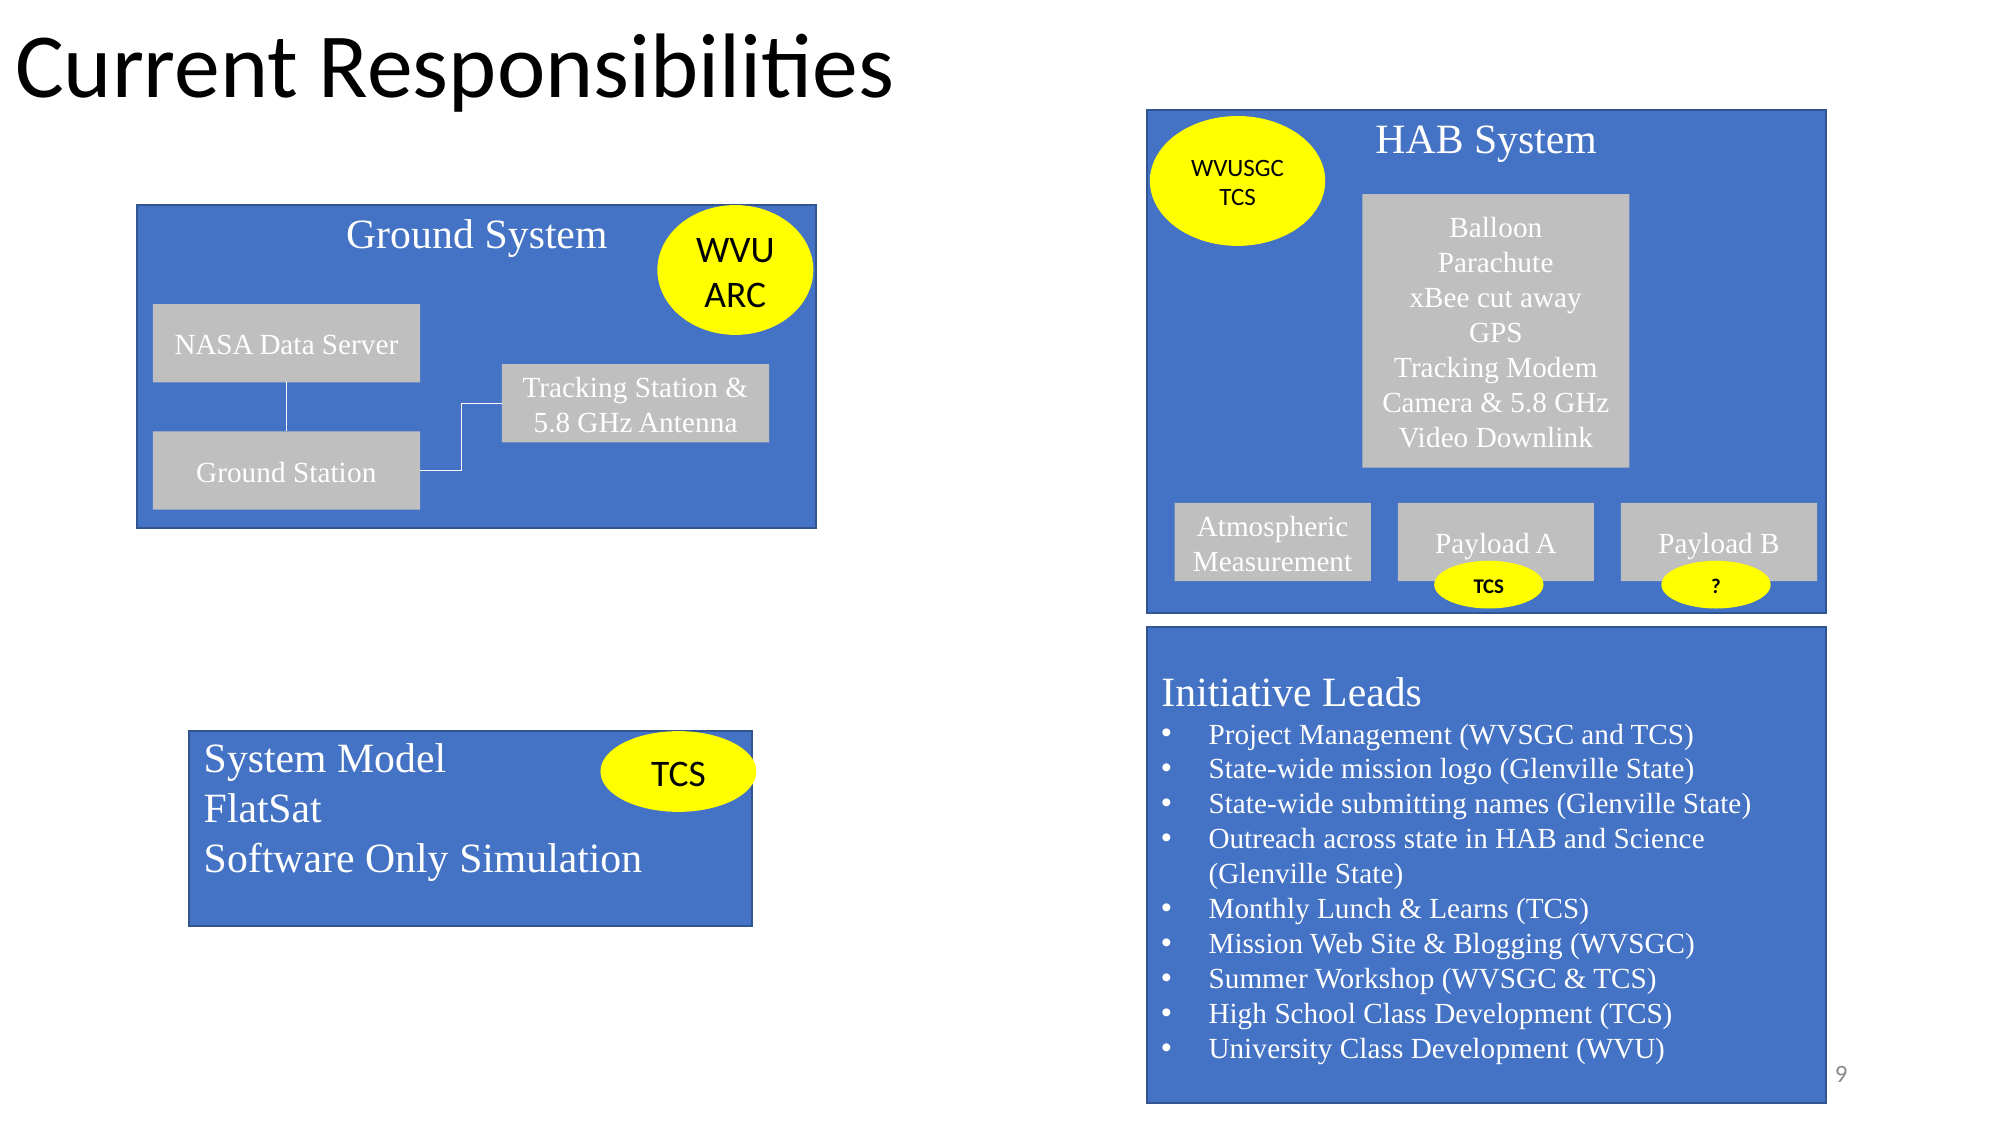

# Current Responsibilities
HAB System

WVUSGC
TCS
Balloon
Parachute
xBee cut away
GPS
Tracking Modem
Camera & 5.8 GHz Video Downlink
WVU ARC
Ground System

NASA Data Server
Tracking Station & 5.8 GHz Antenna
Ground Station
Atmospheric Measurement
Payload A
Payload B
TCS
?
Initiative Leads
Project Management (WVSGC and TCS)
State-wide mission logo (Glenville State)
State-wide submitting names (Glenville State)
Outreach across state in HAB and Science (Glenville State)
Monthly Lunch & Learns (TCS)
Mission Web Site & Blogging (WVSGC)
Summer Workshop (WVSGC & TCS)
High School Class Development (TCS)
University Class Development (WVU)
System Model
FlatSat
Software Only Simulation

TCS
9